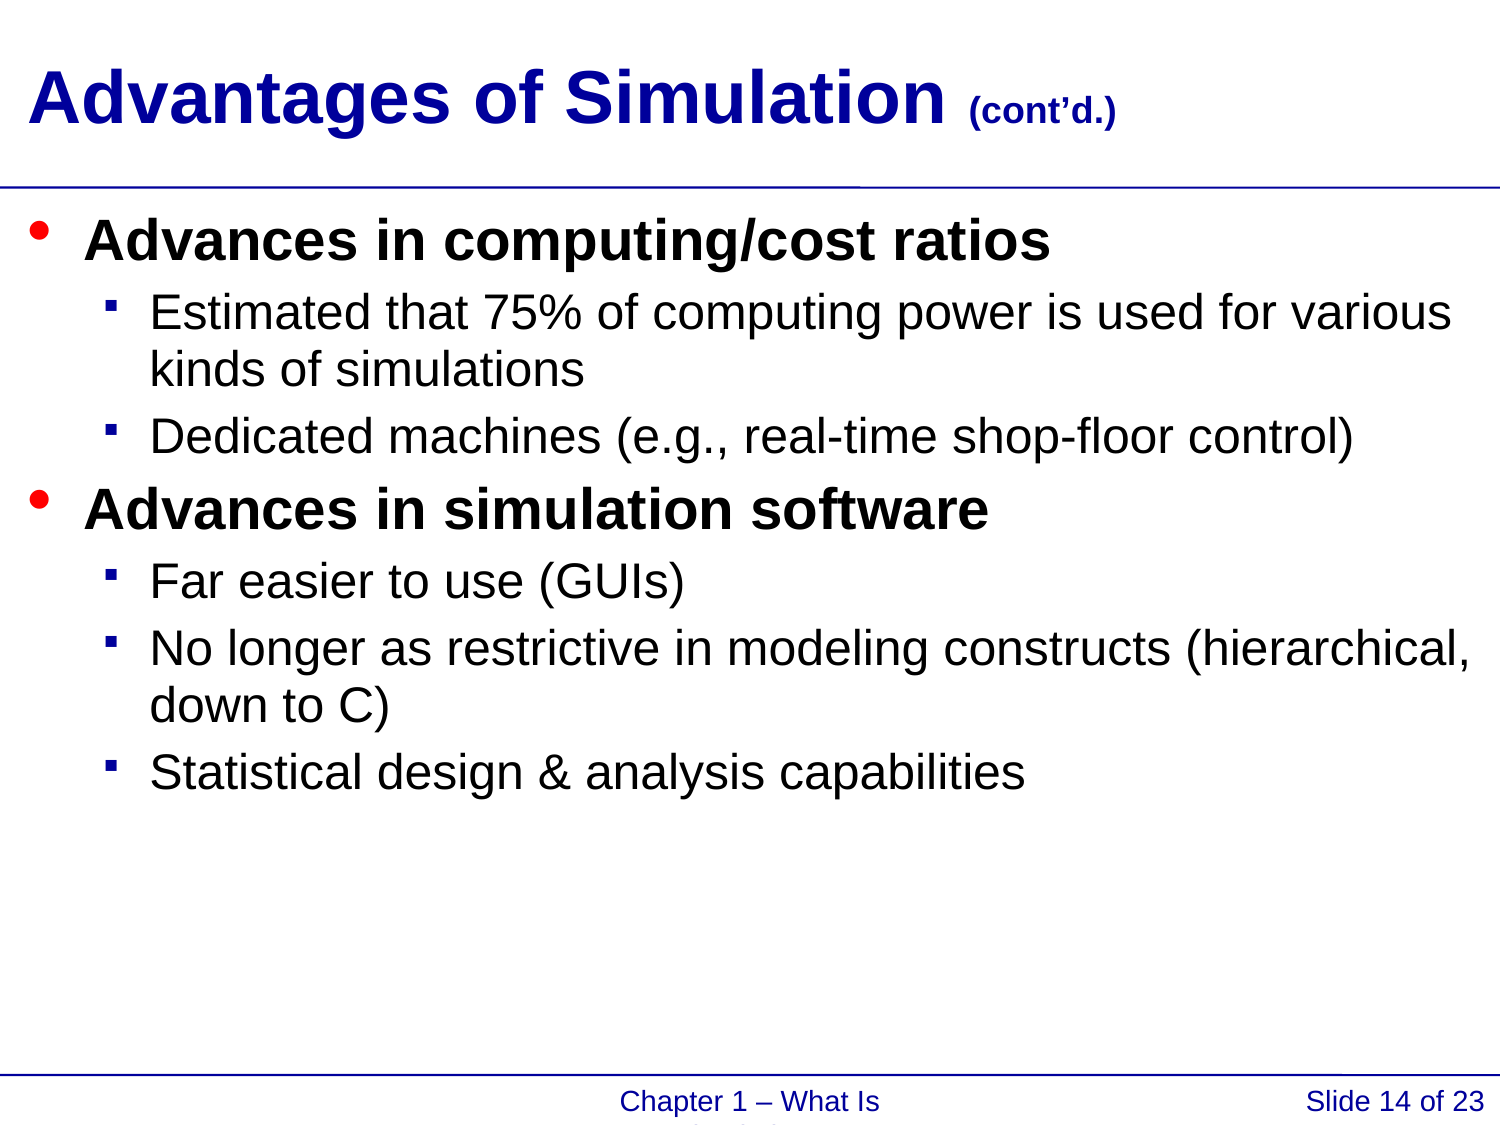

# Advantages of Simulation (cont’d.)
Advances in computing/cost ratios
Estimated that 75% of computing power is used for various kinds of simulations
Dedicated machines (e.g., real-time shop-floor control)
Advances in simulation software
Far easier to use (GUIs)
No longer as restrictive in modeling constructs (hierarchical, down to C)
Statistical design & analysis capabilities
Chapter 1 – What Is Simulation?
Slide 14 of 23